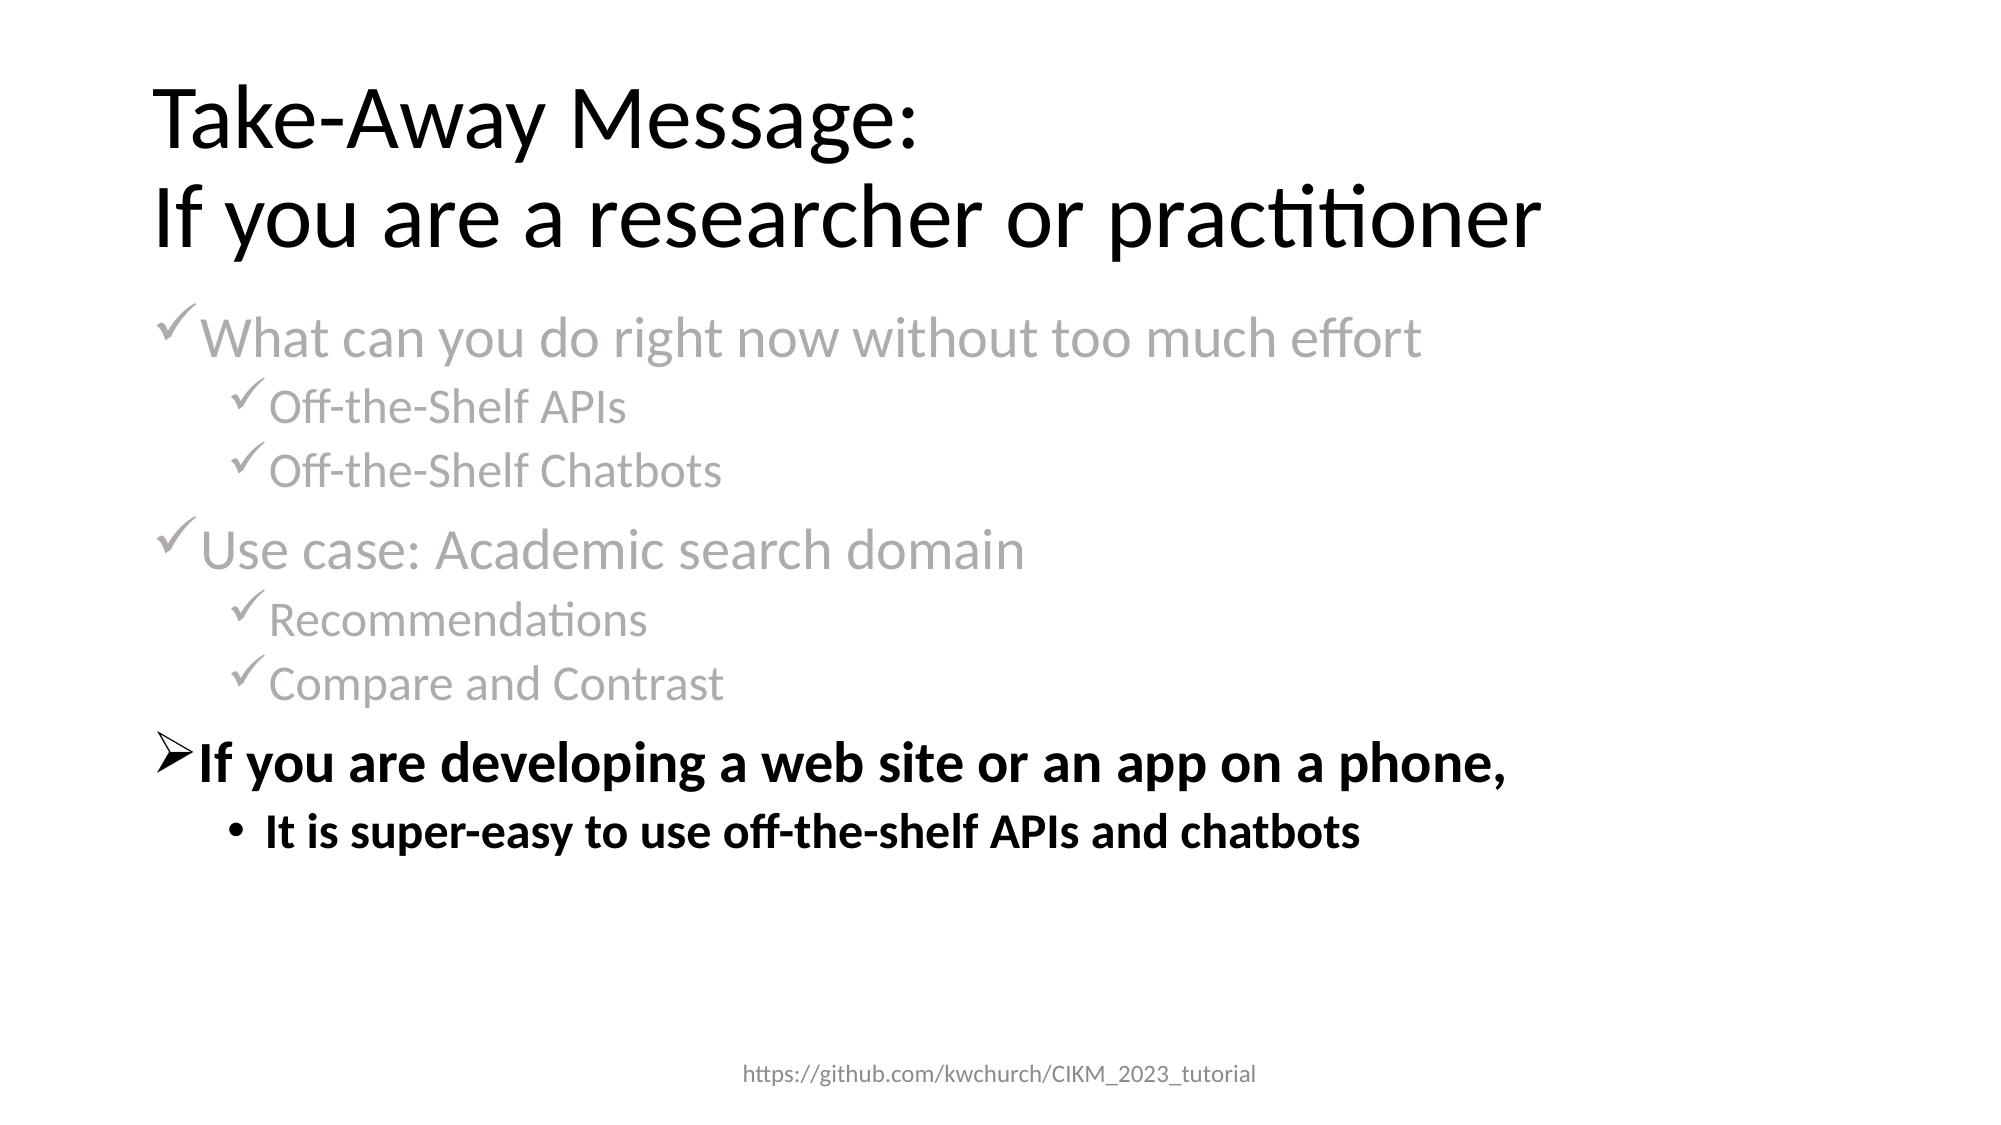

# Take-Away Message: If you are a researcher or practitioner
What can you do right now without too much effort
Off-the-Shelf APIs
Off-the-Shelf Chatbots
Use case: Academic search domain
Recommendations
Compare and Contrast
If you are developing a web site or an app on a phone,
It is super-easy to use off-the-shelf APIs and chatbots

https://github.com/kwchurch/CIKM_2023_tutorial